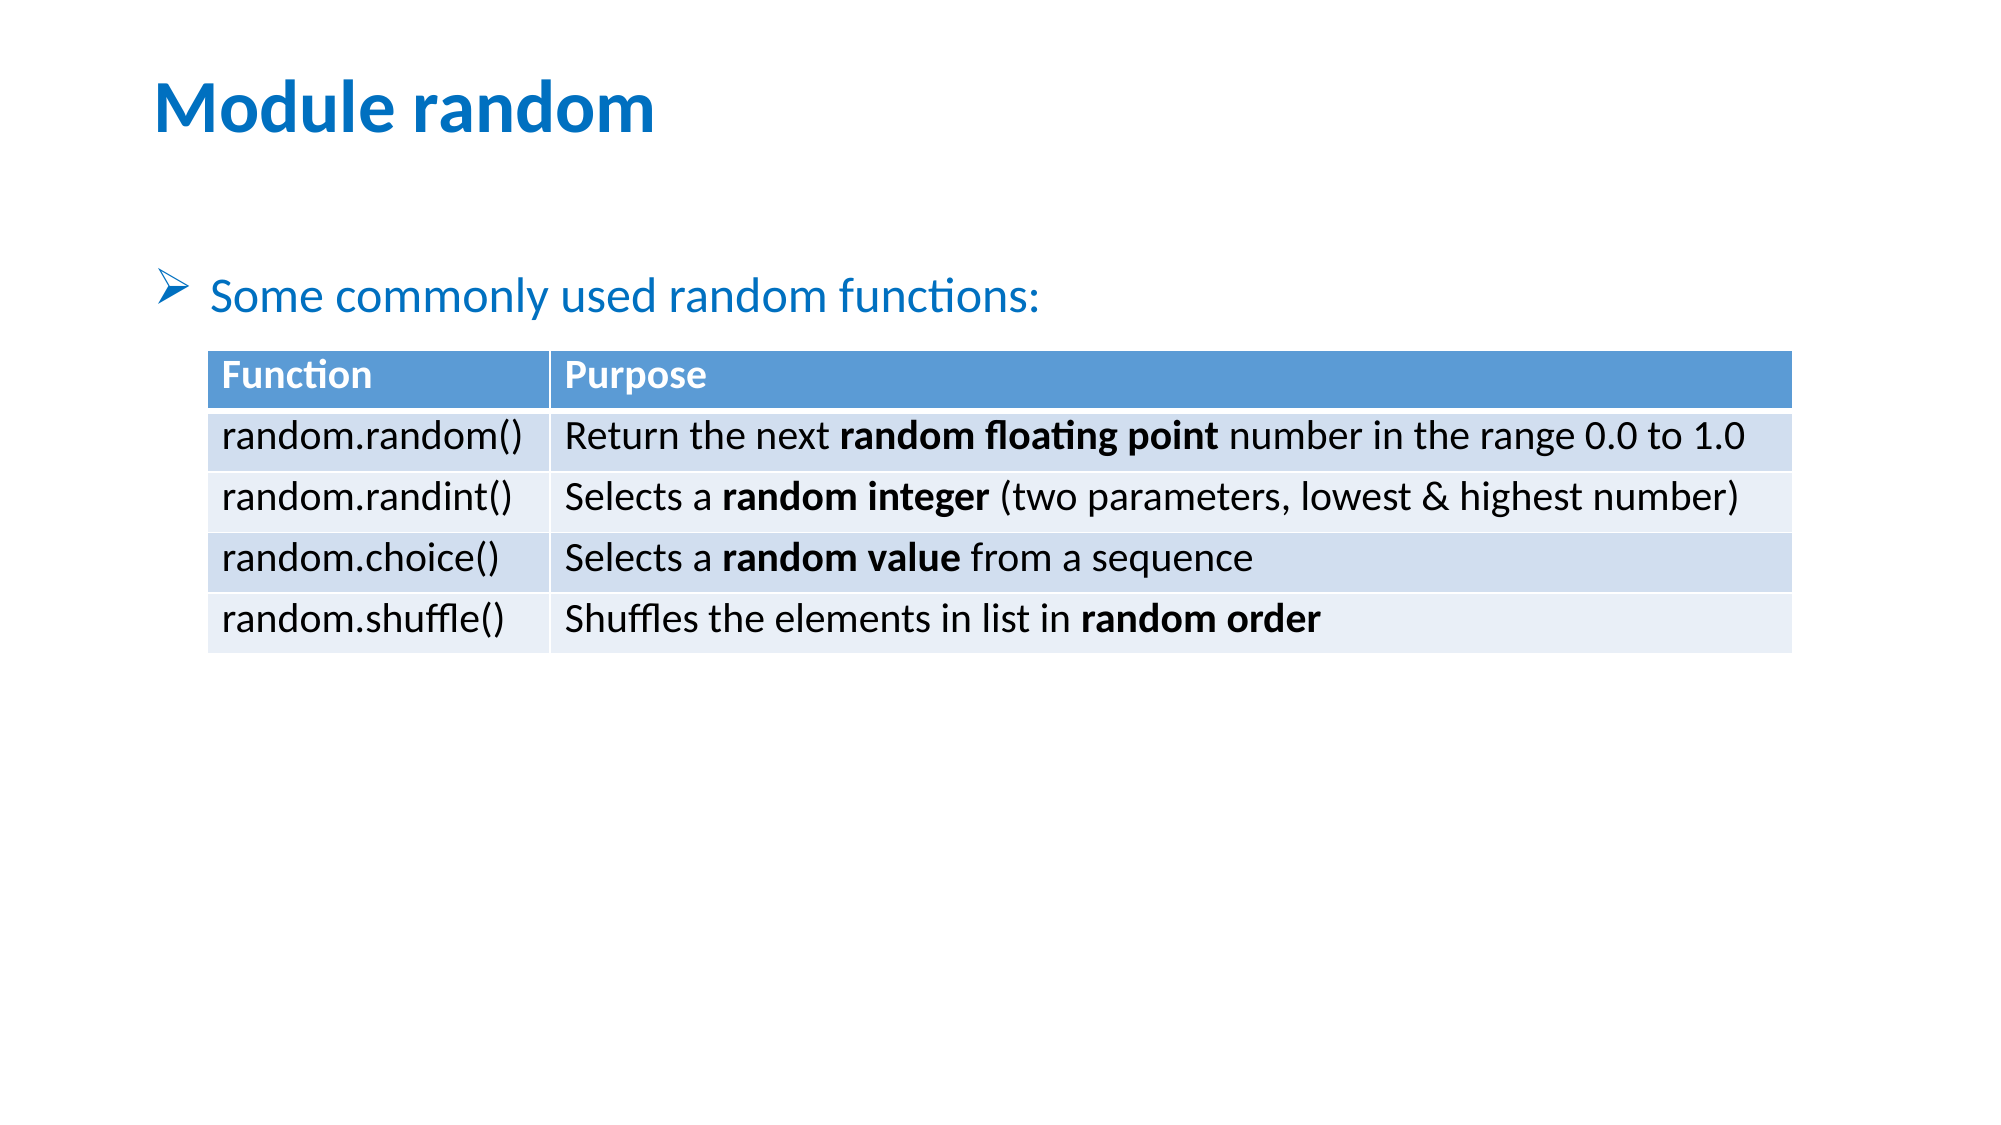

# Module random
Some commonly used random functions:

| Function | Purpose |
| --- | --- |
| random.random() | Return the next random floating point number in the range 0.0 to 1.0 |
| random.randint() | Selects a random integer (two parameters, lowest & highest number) |
| random.choice() | Selects a random value from a sequence |
| random.shuffle() | Shuffles the elements in list in random order |